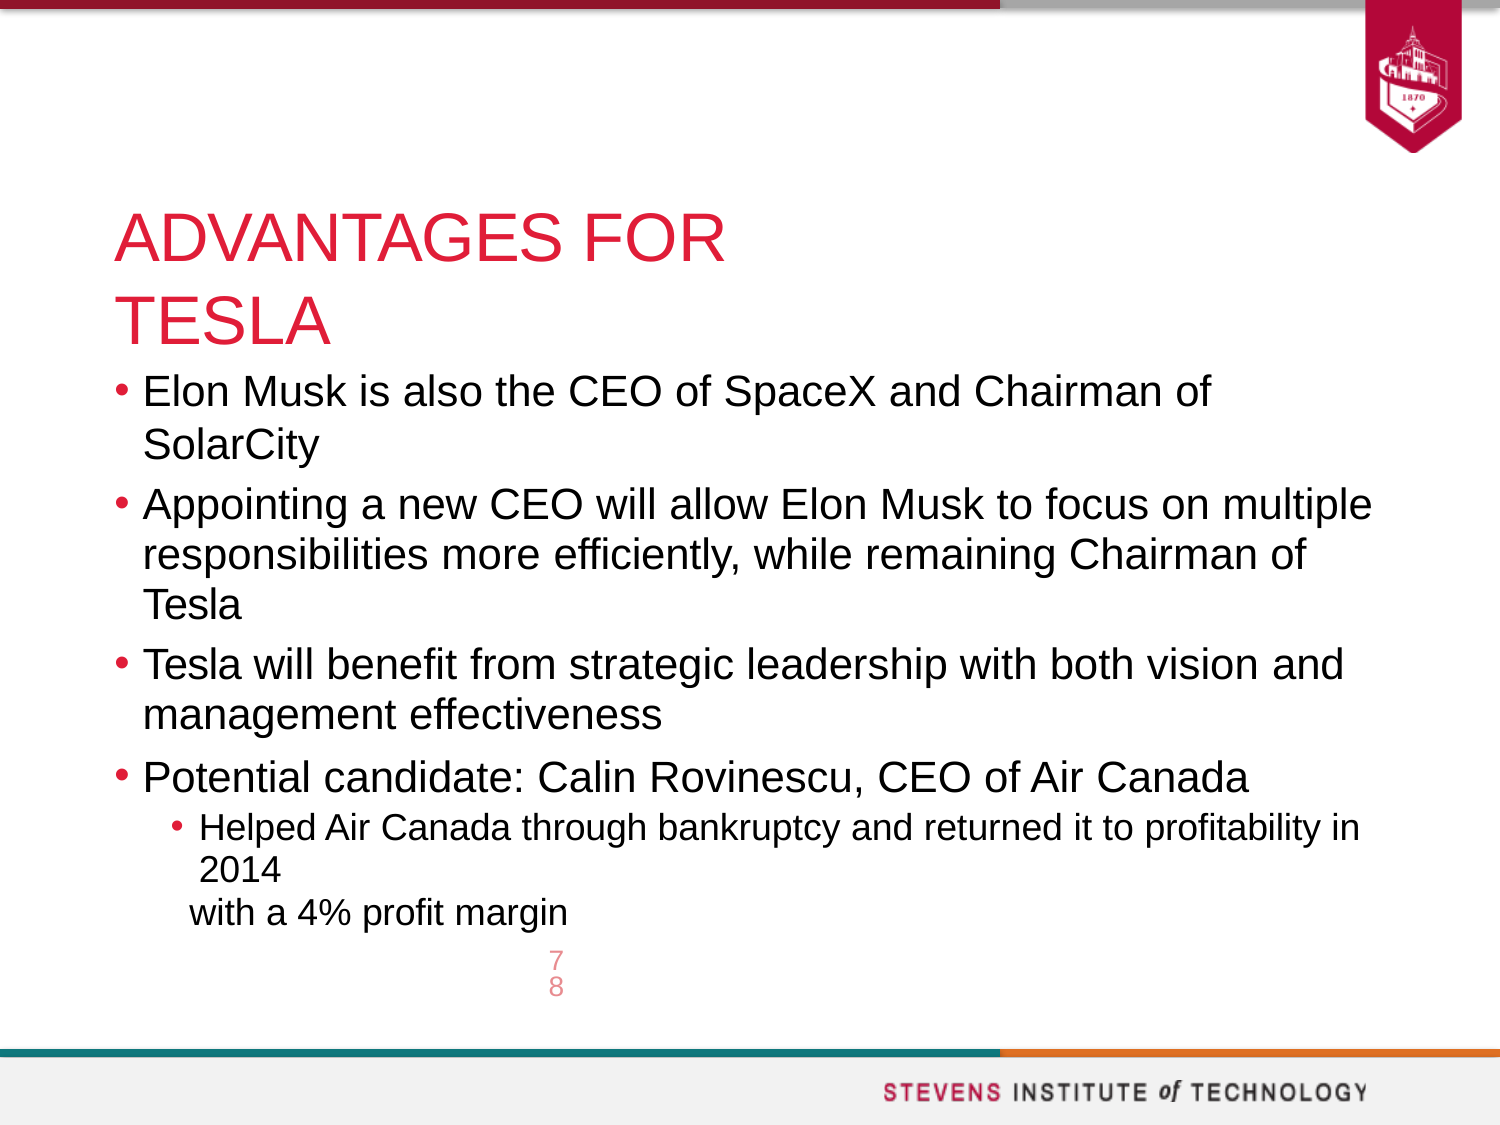

# ADVANTAGES FOR TESLA
Elon Musk is also the CEO of SpaceX and Chairman of SolarCity
Appointing a new CEO will allow Elon Musk to focus on multiple
responsibilities more efficiently, while remaining Chairman of Tesla
Tesla will benefit from strategic leadership with both vision and
management effectiveness
Potential candidate: Calin Rovinescu, CEO of Air Canada
Helped Air Canada through bankruptcy and returned it to profitability in 2014
with a 4% profit margin
78